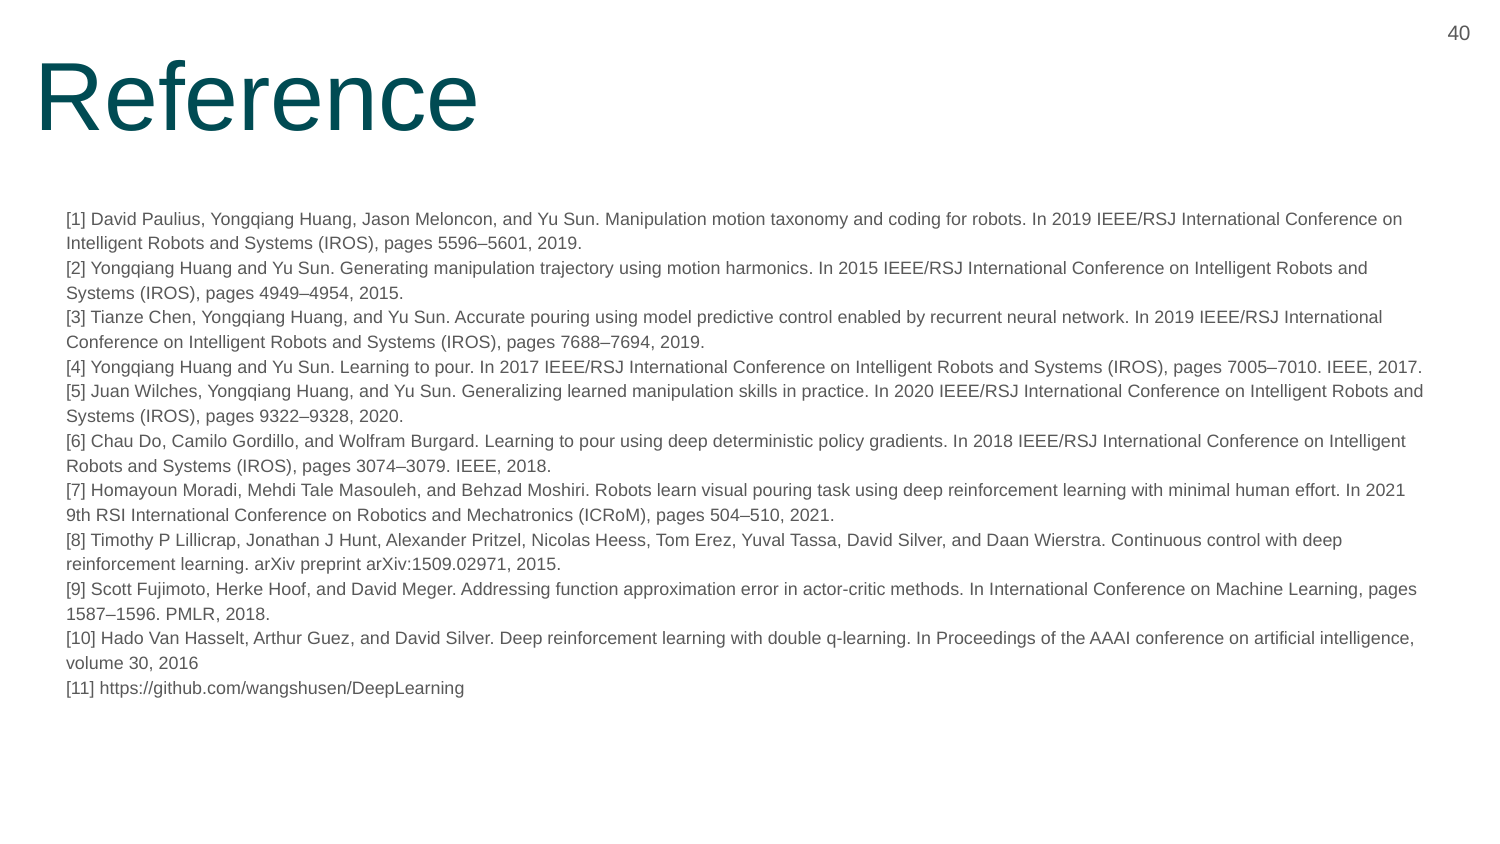

40
# Reference
[1] David Paulius, Yongqiang Huang, Jason Meloncon, and Yu Sun. Manipulation motion taxonomy and coding for robots. In 2019 IEEE/RSJ International Conference on Intelligent Robots and Systems (IROS), pages 5596–5601, 2019.
[2] Yongqiang Huang and Yu Sun. Generating manipulation trajectory using motion harmonics. In 2015 IEEE/RSJ International Conference on Intelligent Robots and Systems (IROS), pages 4949–4954, 2015.
[3] Tianze Chen, Yongqiang Huang, and Yu Sun. Accurate pouring using model predictive control enabled by recurrent neural network. In 2019 IEEE/RSJ International Conference on Intelligent Robots and Systems (IROS), pages 7688–7694, 2019.
[4] Yongqiang Huang and Yu Sun. Learning to pour. In 2017 IEEE/RSJ International Conference on Intelligent Robots and Systems (IROS), pages 7005–7010. IEEE, 2017.
[5] Juan Wilches, Yongqiang Huang, and Yu Sun. Generalizing learned manipulation skills in practice. In 2020 IEEE/RSJ International Conference on Intelligent Robots and Systems (IROS), pages 9322–9328, 2020.
[6] Chau Do, Camilo Gordillo, and Wolfram Burgard. Learning to pour using deep deterministic policy gradients. In 2018 IEEE/RSJ International Conference on Intelligent Robots and Systems (IROS), pages 3074–3079. IEEE, 2018.
[7] Homayoun Moradi, Mehdi Tale Masouleh, and Behzad Moshiri. Robots learn visual pouring task using deep reinforcement learning with minimal human effort. In 2021 9th RSI International Conference on Robotics and Mechatronics (ICRoM), pages 504–510, 2021.
[8] Timothy P Lillicrap, Jonathan J Hunt, Alexander Pritzel, Nicolas Heess, Tom Erez, Yuval Tassa, David Silver, and Daan Wierstra. Continuous control with deep reinforcement learning. arXiv preprint arXiv:1509.02971, 2015.
[9] Scott Fujimoto, Herke Hoof, and David Meger. Addressing function approximation error in actor-critic methods. In International Conference on Machine Learning, pages 1587–1596. PMLR, 2018.
[10] Hado Van Hasselt, Arthur Guez, and David Silver. Deep reinforcement learning with double q-learning. In Proceedings of the AAAI conference on artificial intelligence, volume 30, 2016
[11] https://github.com/wangshusen/DeepLearning